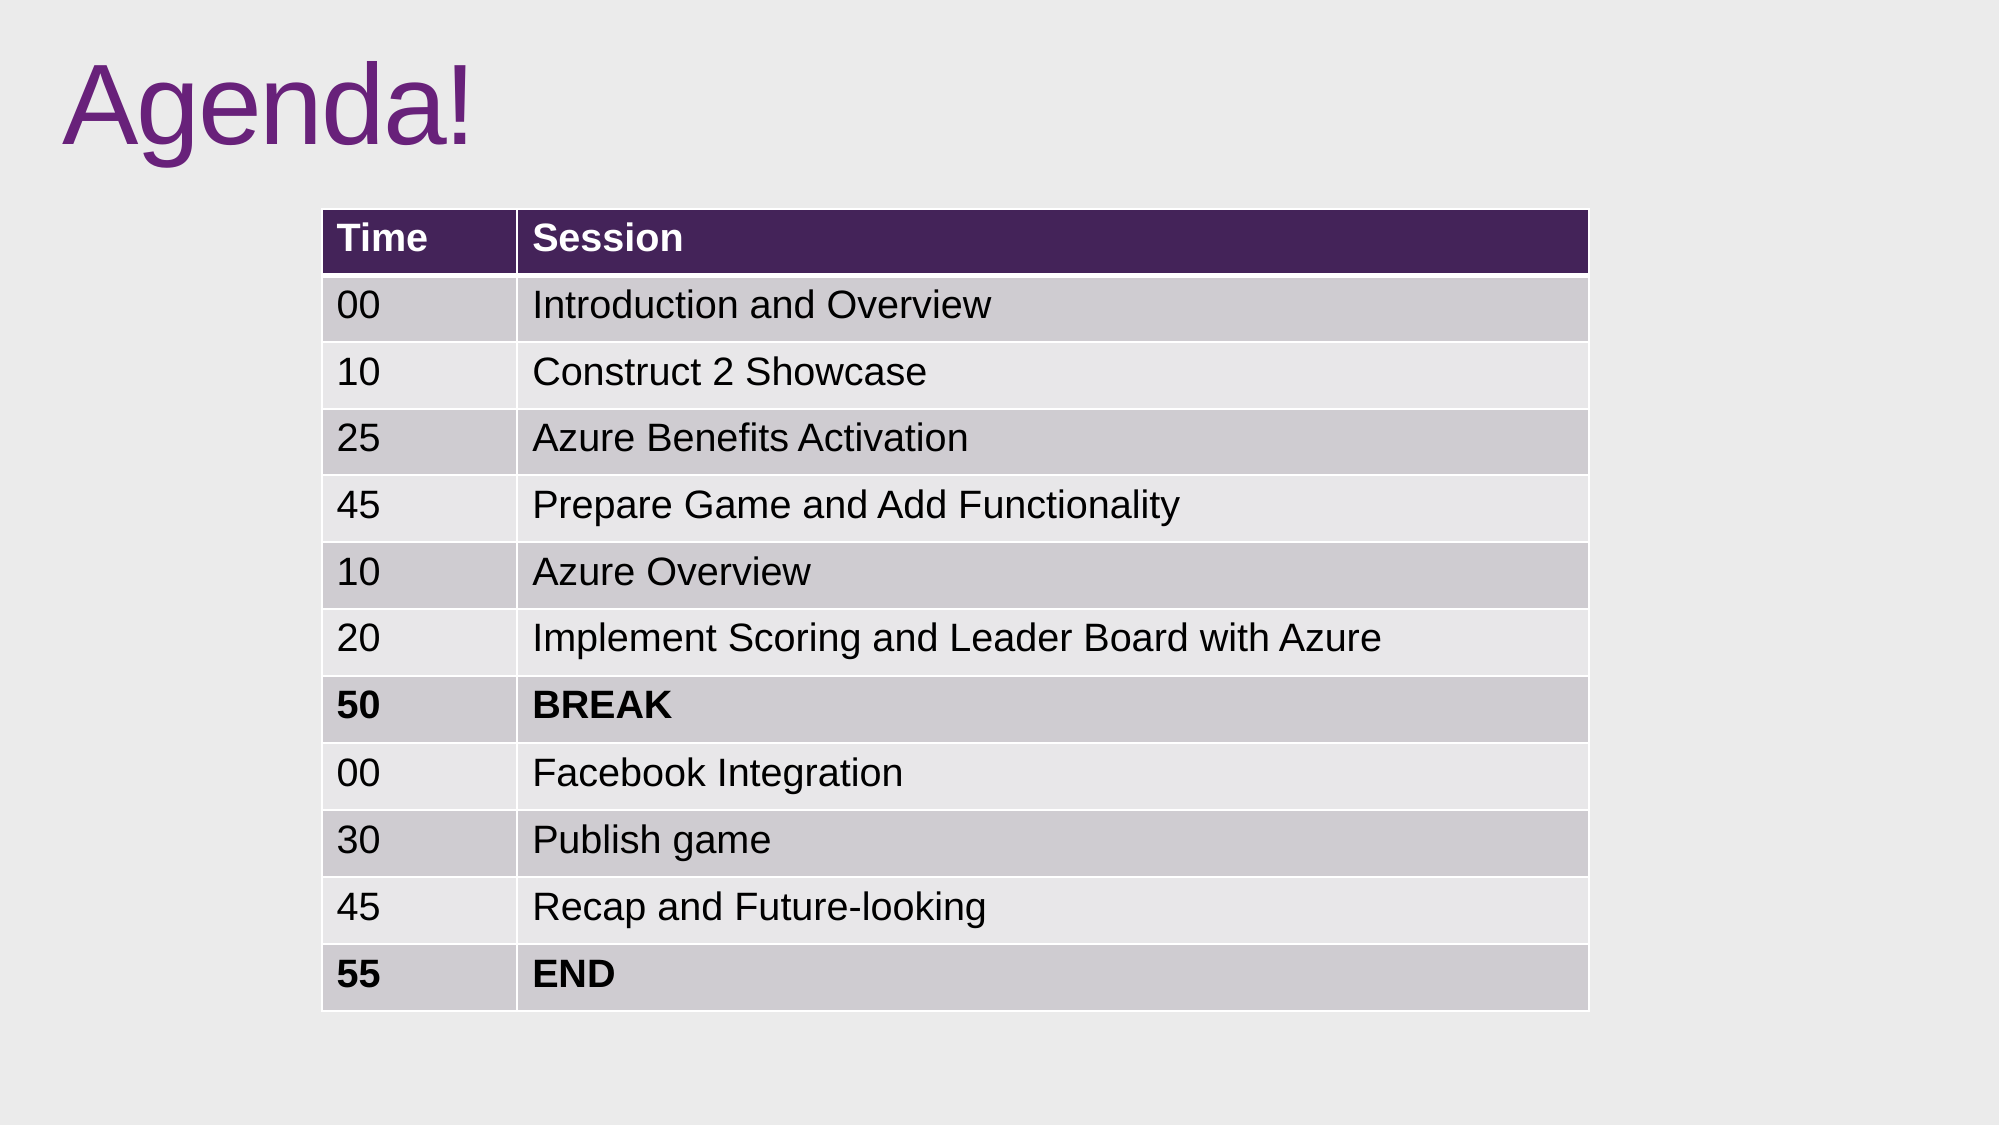

# Agenda!
| Time | Session |
| --- | --- |
| 00 | Introduction and Overview |
| 10 | Construct 2 Showcase |
| 25 | Azure Benefits Activation |
| 45 | Prepare Game and Add Functionality |
| 10 | Azure Overview |
| 20 | Implement Scoring and Leader Board with Azure |
| 50 | BREAK |
| 00 | Facebook Integration |
| 30 | Publish game |
| 45 | Recap and Future-looking |
| 55 | END |